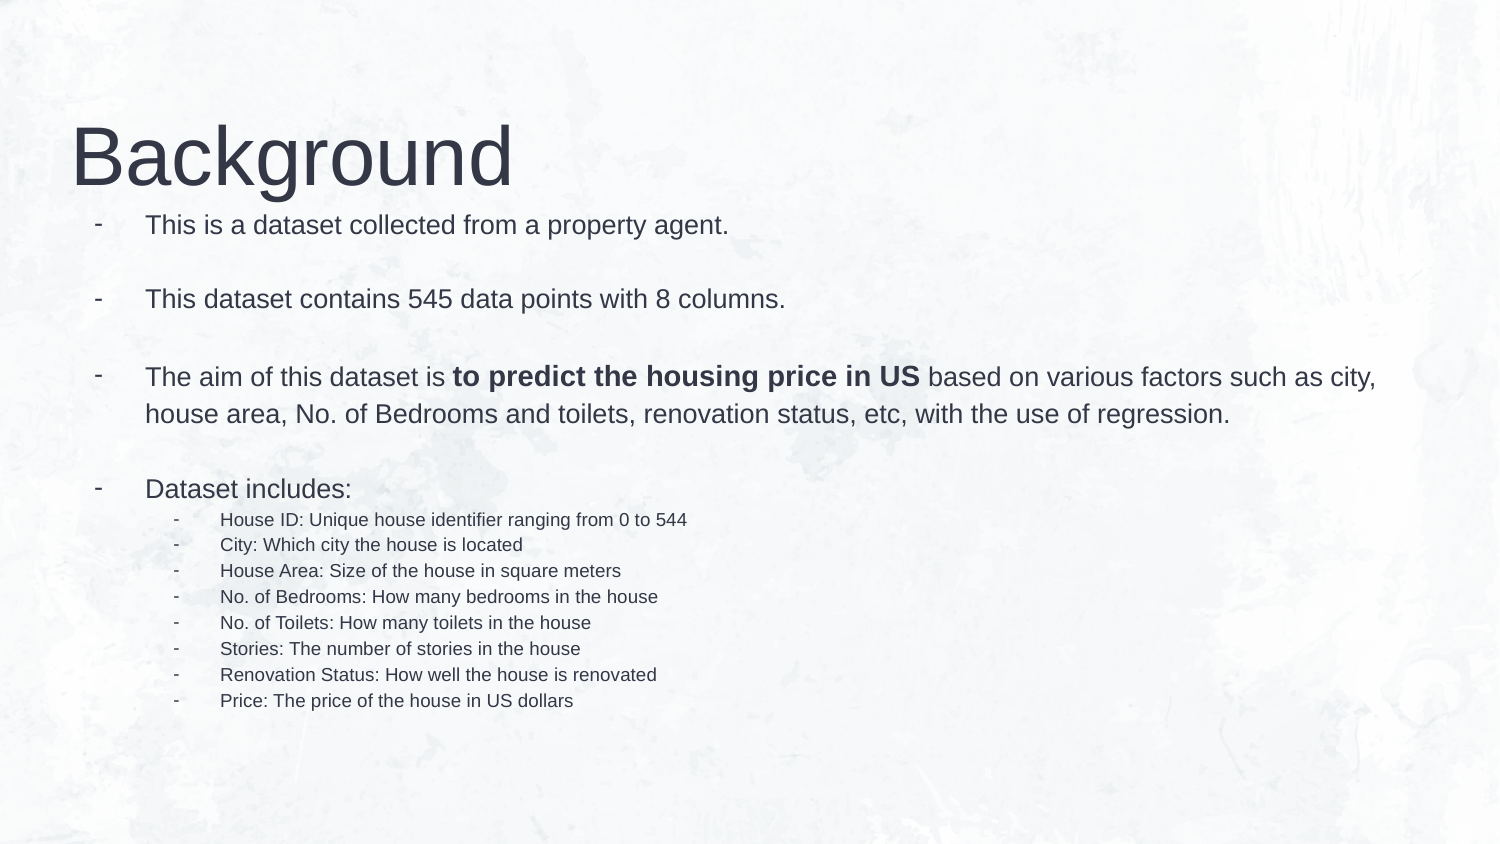

# Background
This is a dataset collected from a property agent.

This dataset contains 545 data points with 8 columns.

The aim of this dataset is to predict the housing price in US based on various factors such as city, house area, No. of Bedrooms and toilets, renovation status, etc, with the use of regression.

Dataset includes:
House ID: Unique house identifier ranging from 0 to 544
City: Which city the house is located
House Area: Size of the house in square meters
No. of Bedrooms: How many bedrooms in the house
No. of Toilets: How many toilets in the house
Stories: The number of stories in the house
Renovation Status: How well the house is renovated
Price: The price of the house in US dollars